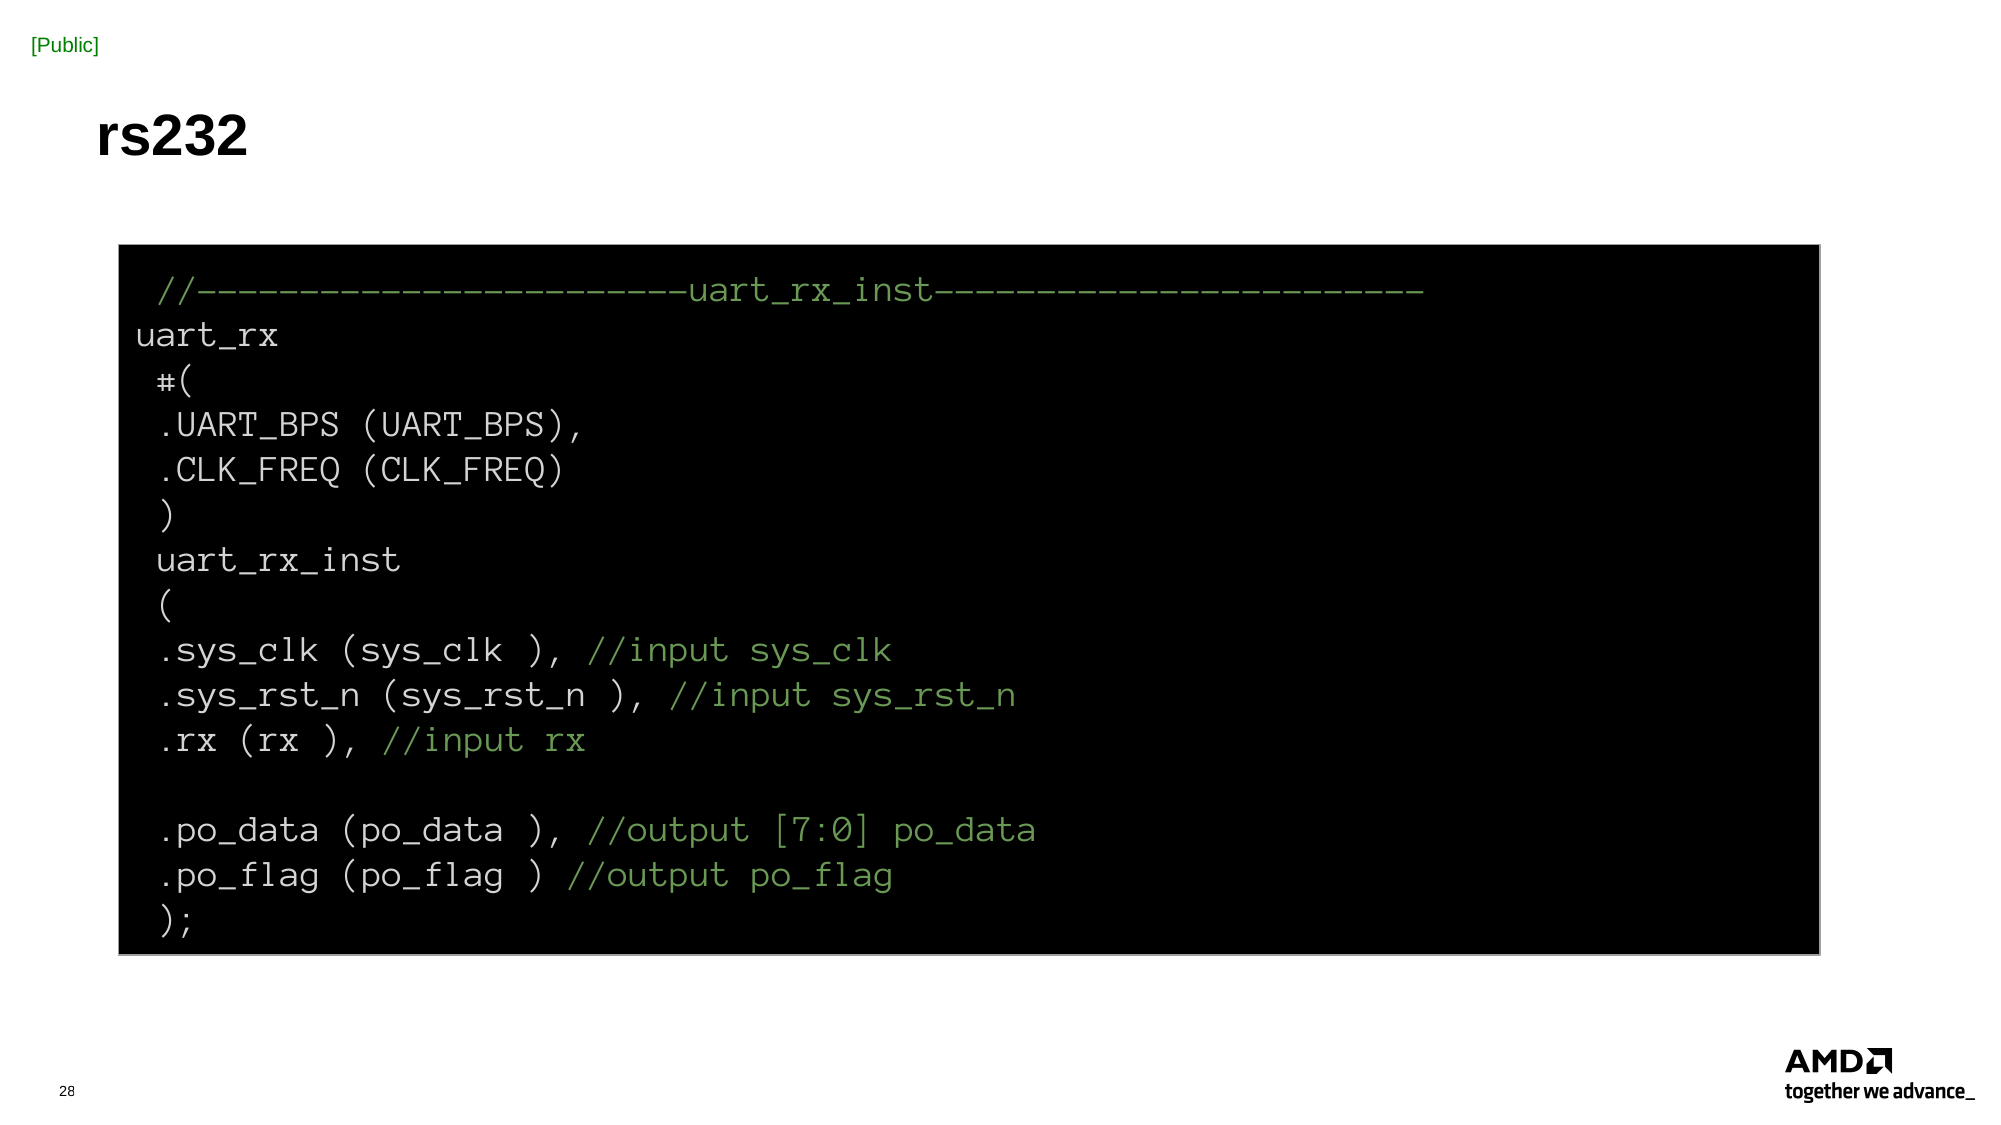

# rs232

 //------------------------uart_rx_inst------------------------
uart_rx
 #(
 .UART_BPS (UART_BPS),
 .CLK_FREQ (CLK_FREQ)
 )
 uart_rx_inst
 (
 .sys_clk (sys_clk ), //input sys_clk
 .sys_rst_n (sys_rst_n ), //input sys_rst_n
 .rx (rx ), //input rx
 .po_data (po_data ), //output [7:0] po_data
 .po_flag (po_flag ) //output po_flag
 );